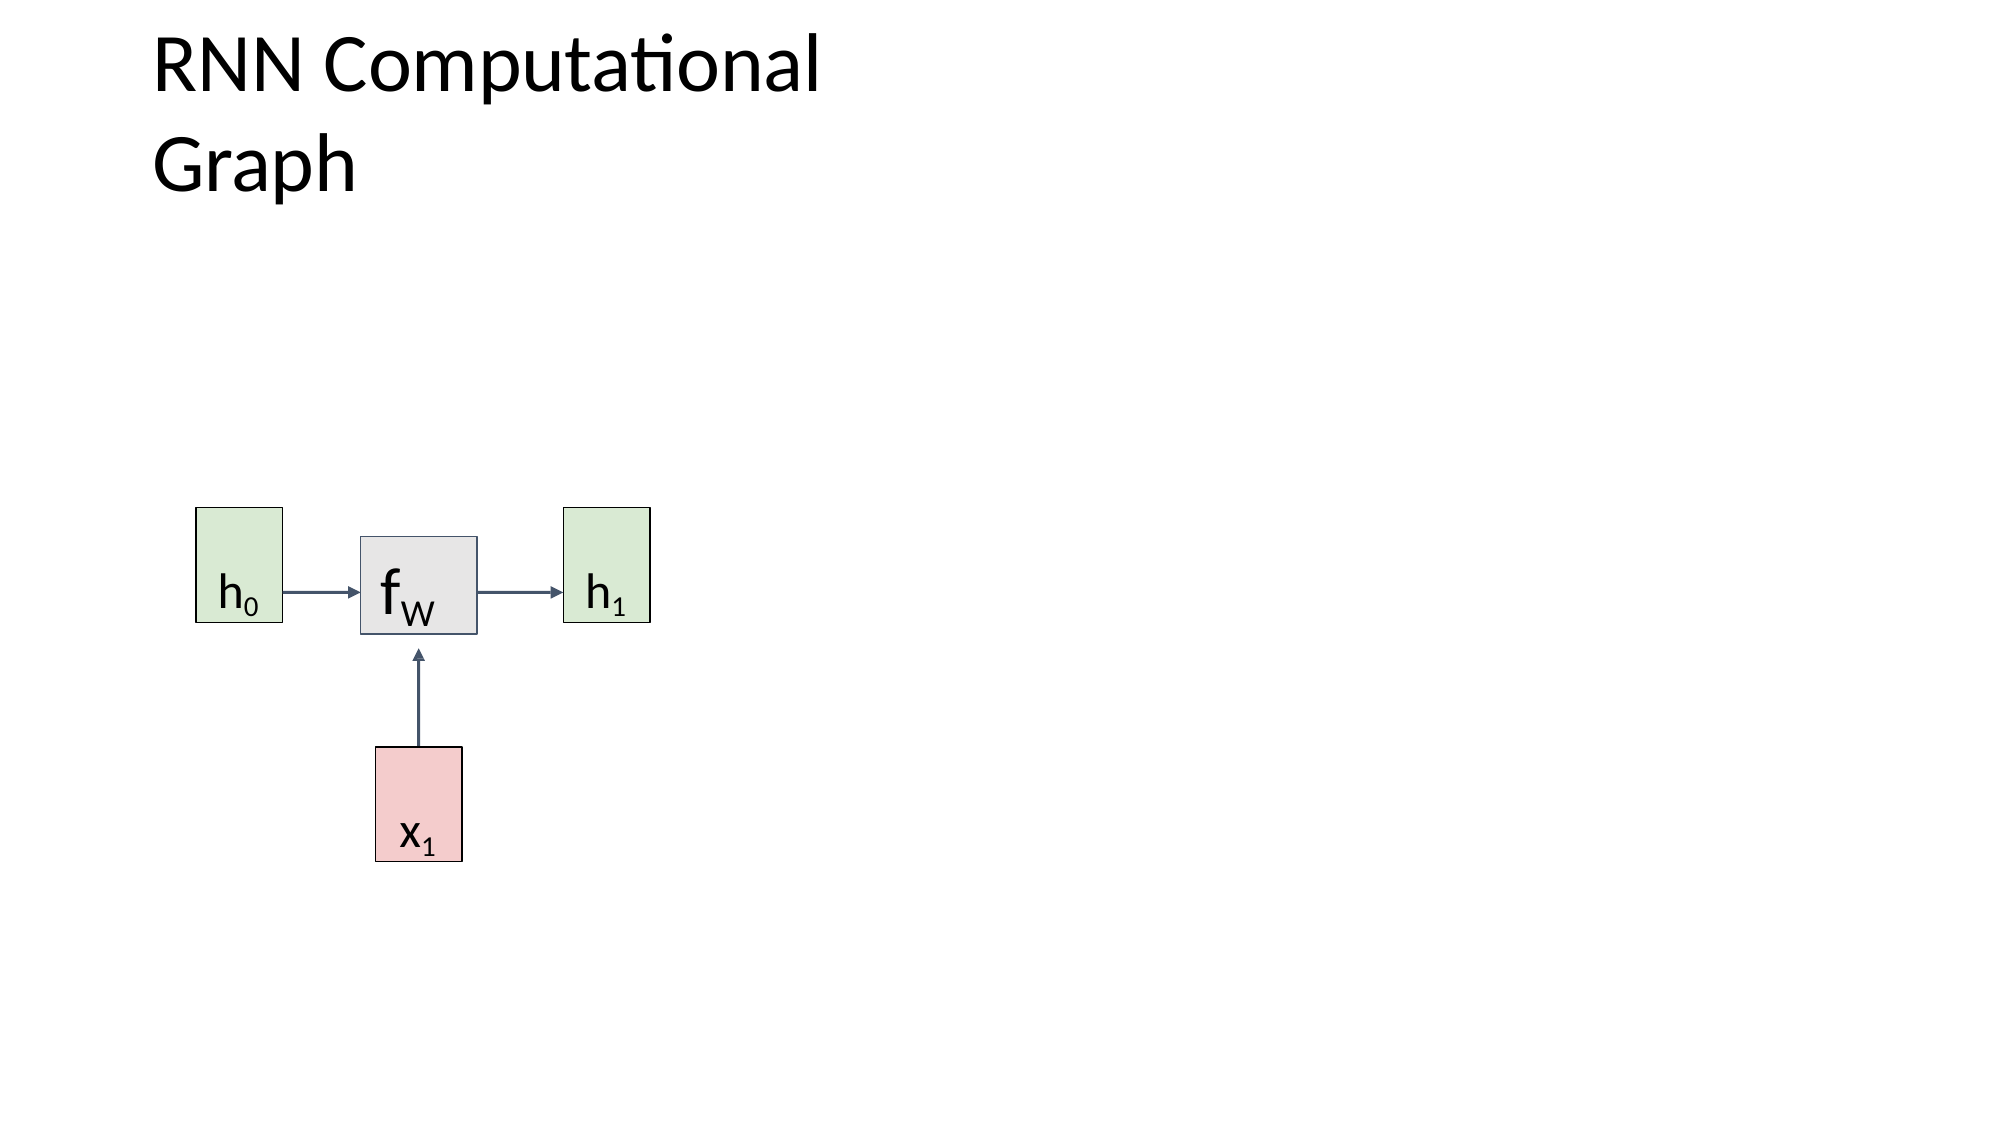

# RNN Computational Graph
h0
h1
fW

x1